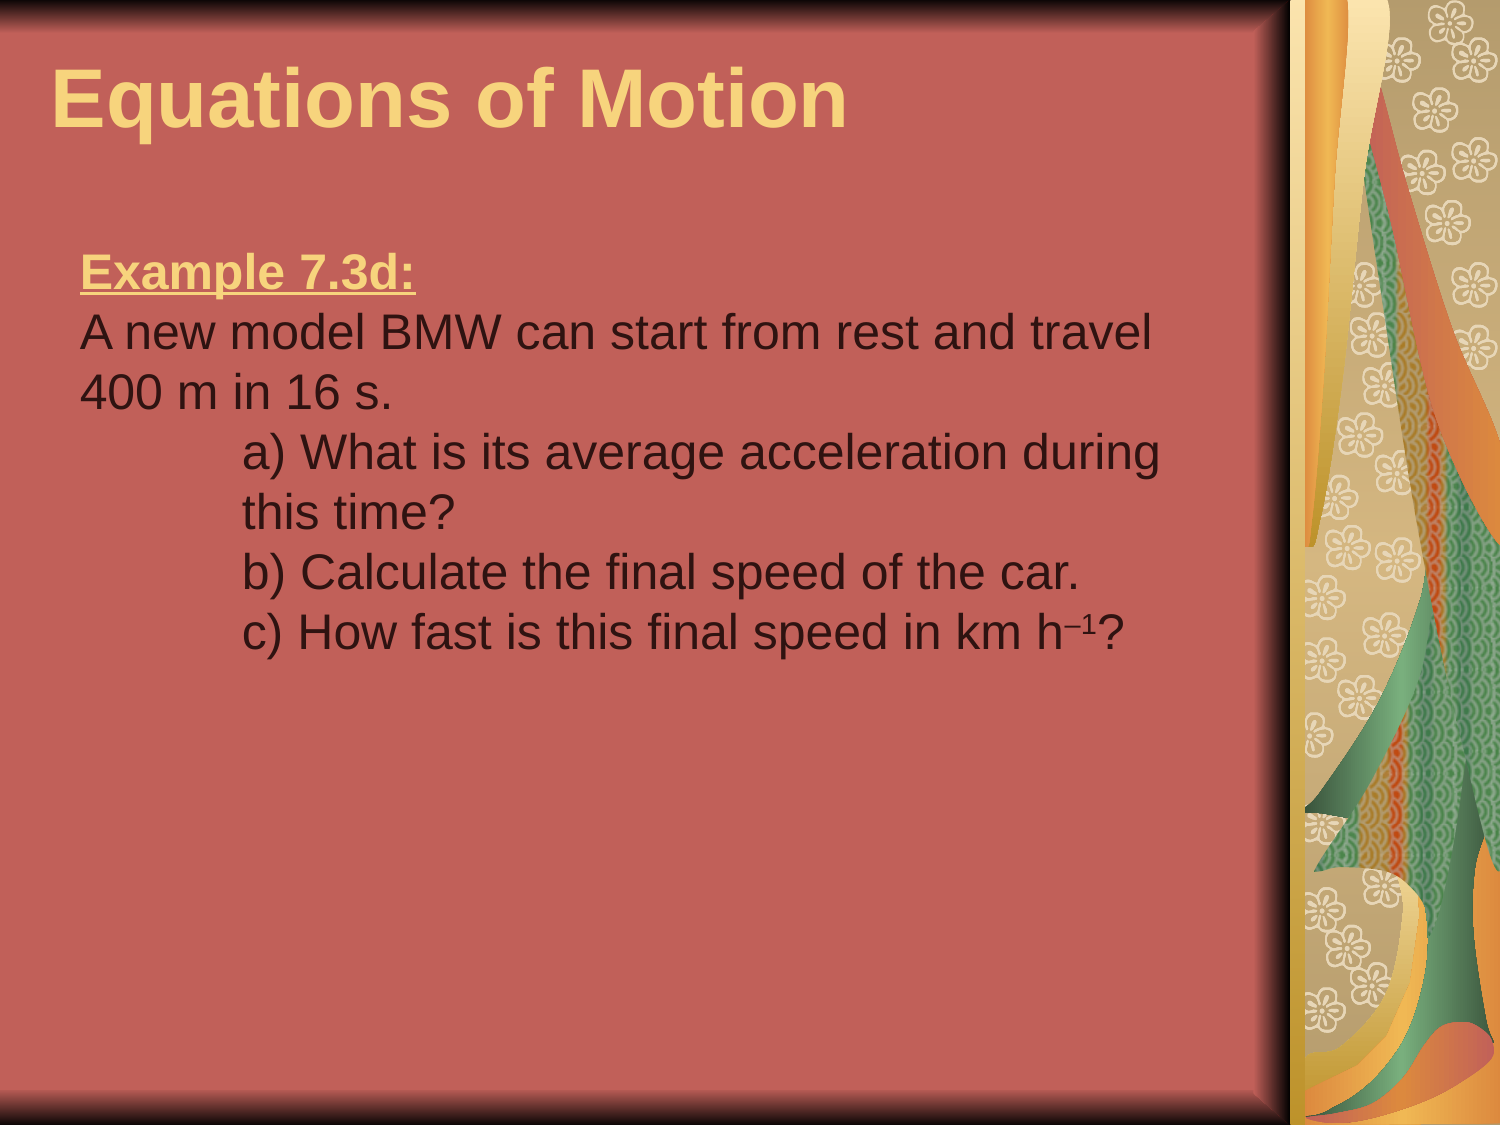

Equations of Motion
Example 7.3d:
A new model BMW can start from rest and travel 400 m in 16 s.
a) What is its average acceleration during this time?
b) Calculate the final speed of the car.
c) How fast is this final speed in km h–1?